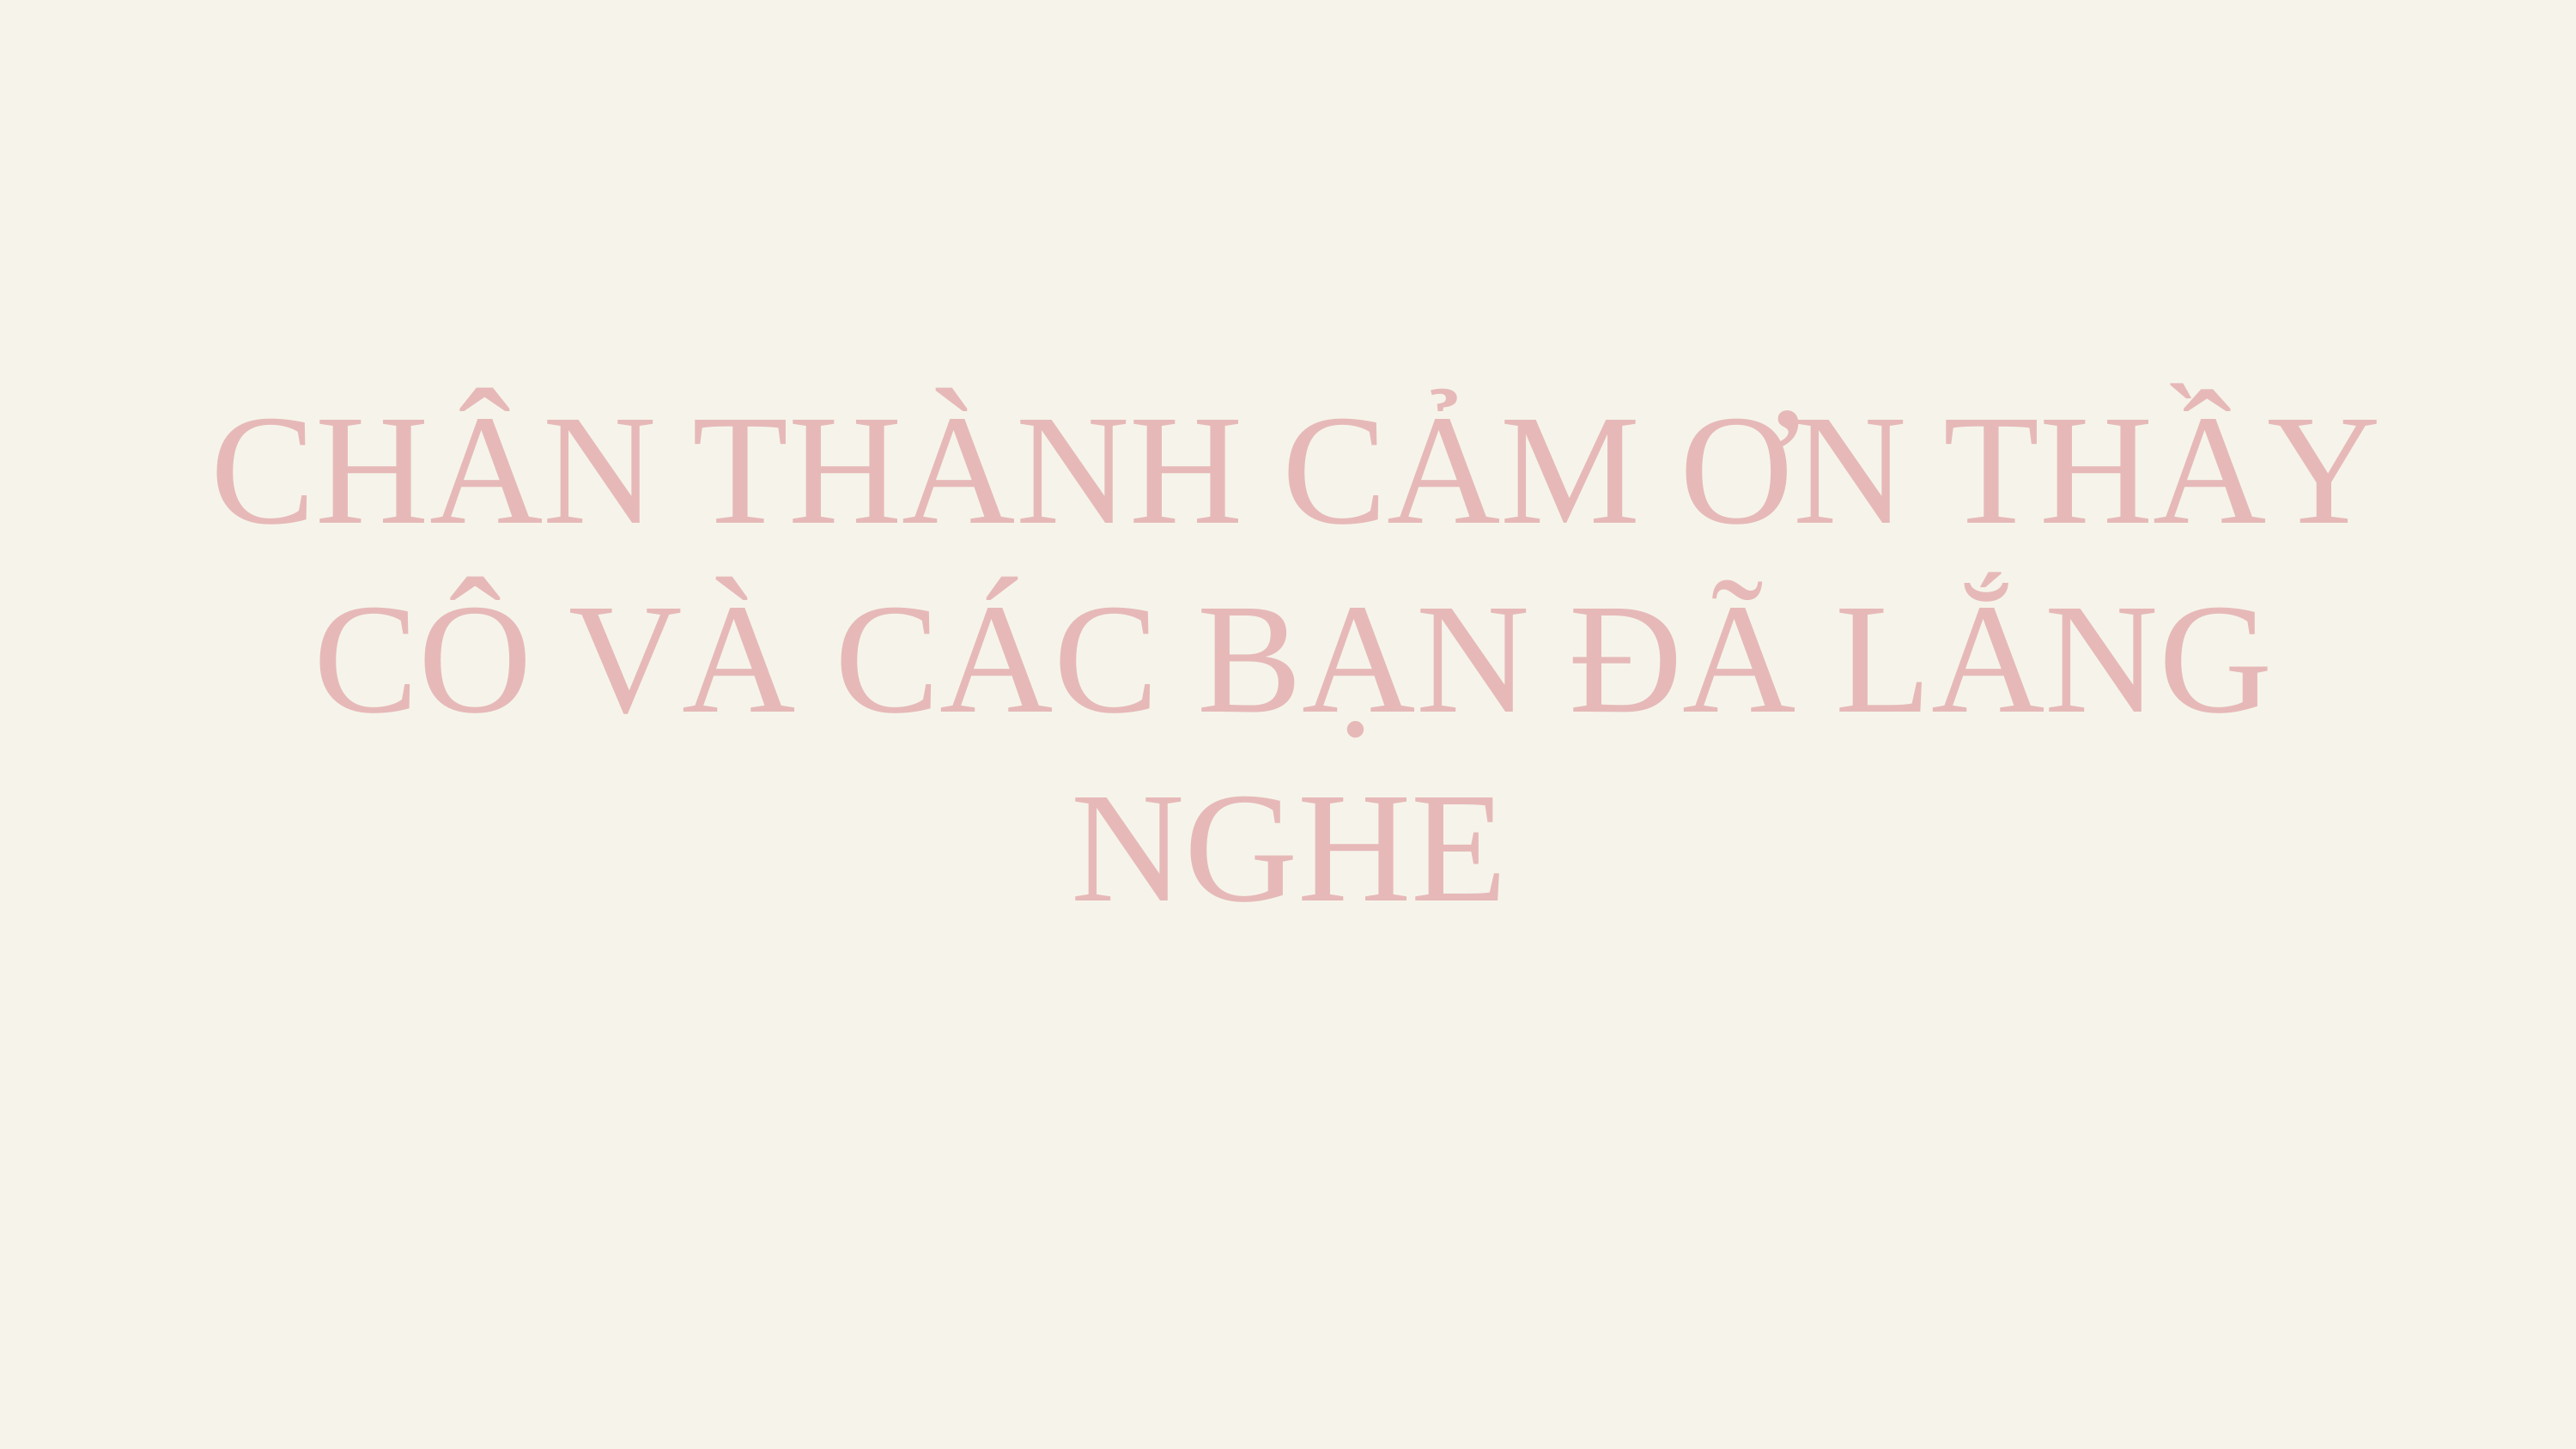

CHÂN THÀNH CẢM ƠN THẦY CÔ VÀ CÁC BẠN ĐÃ LẮNG NGHE